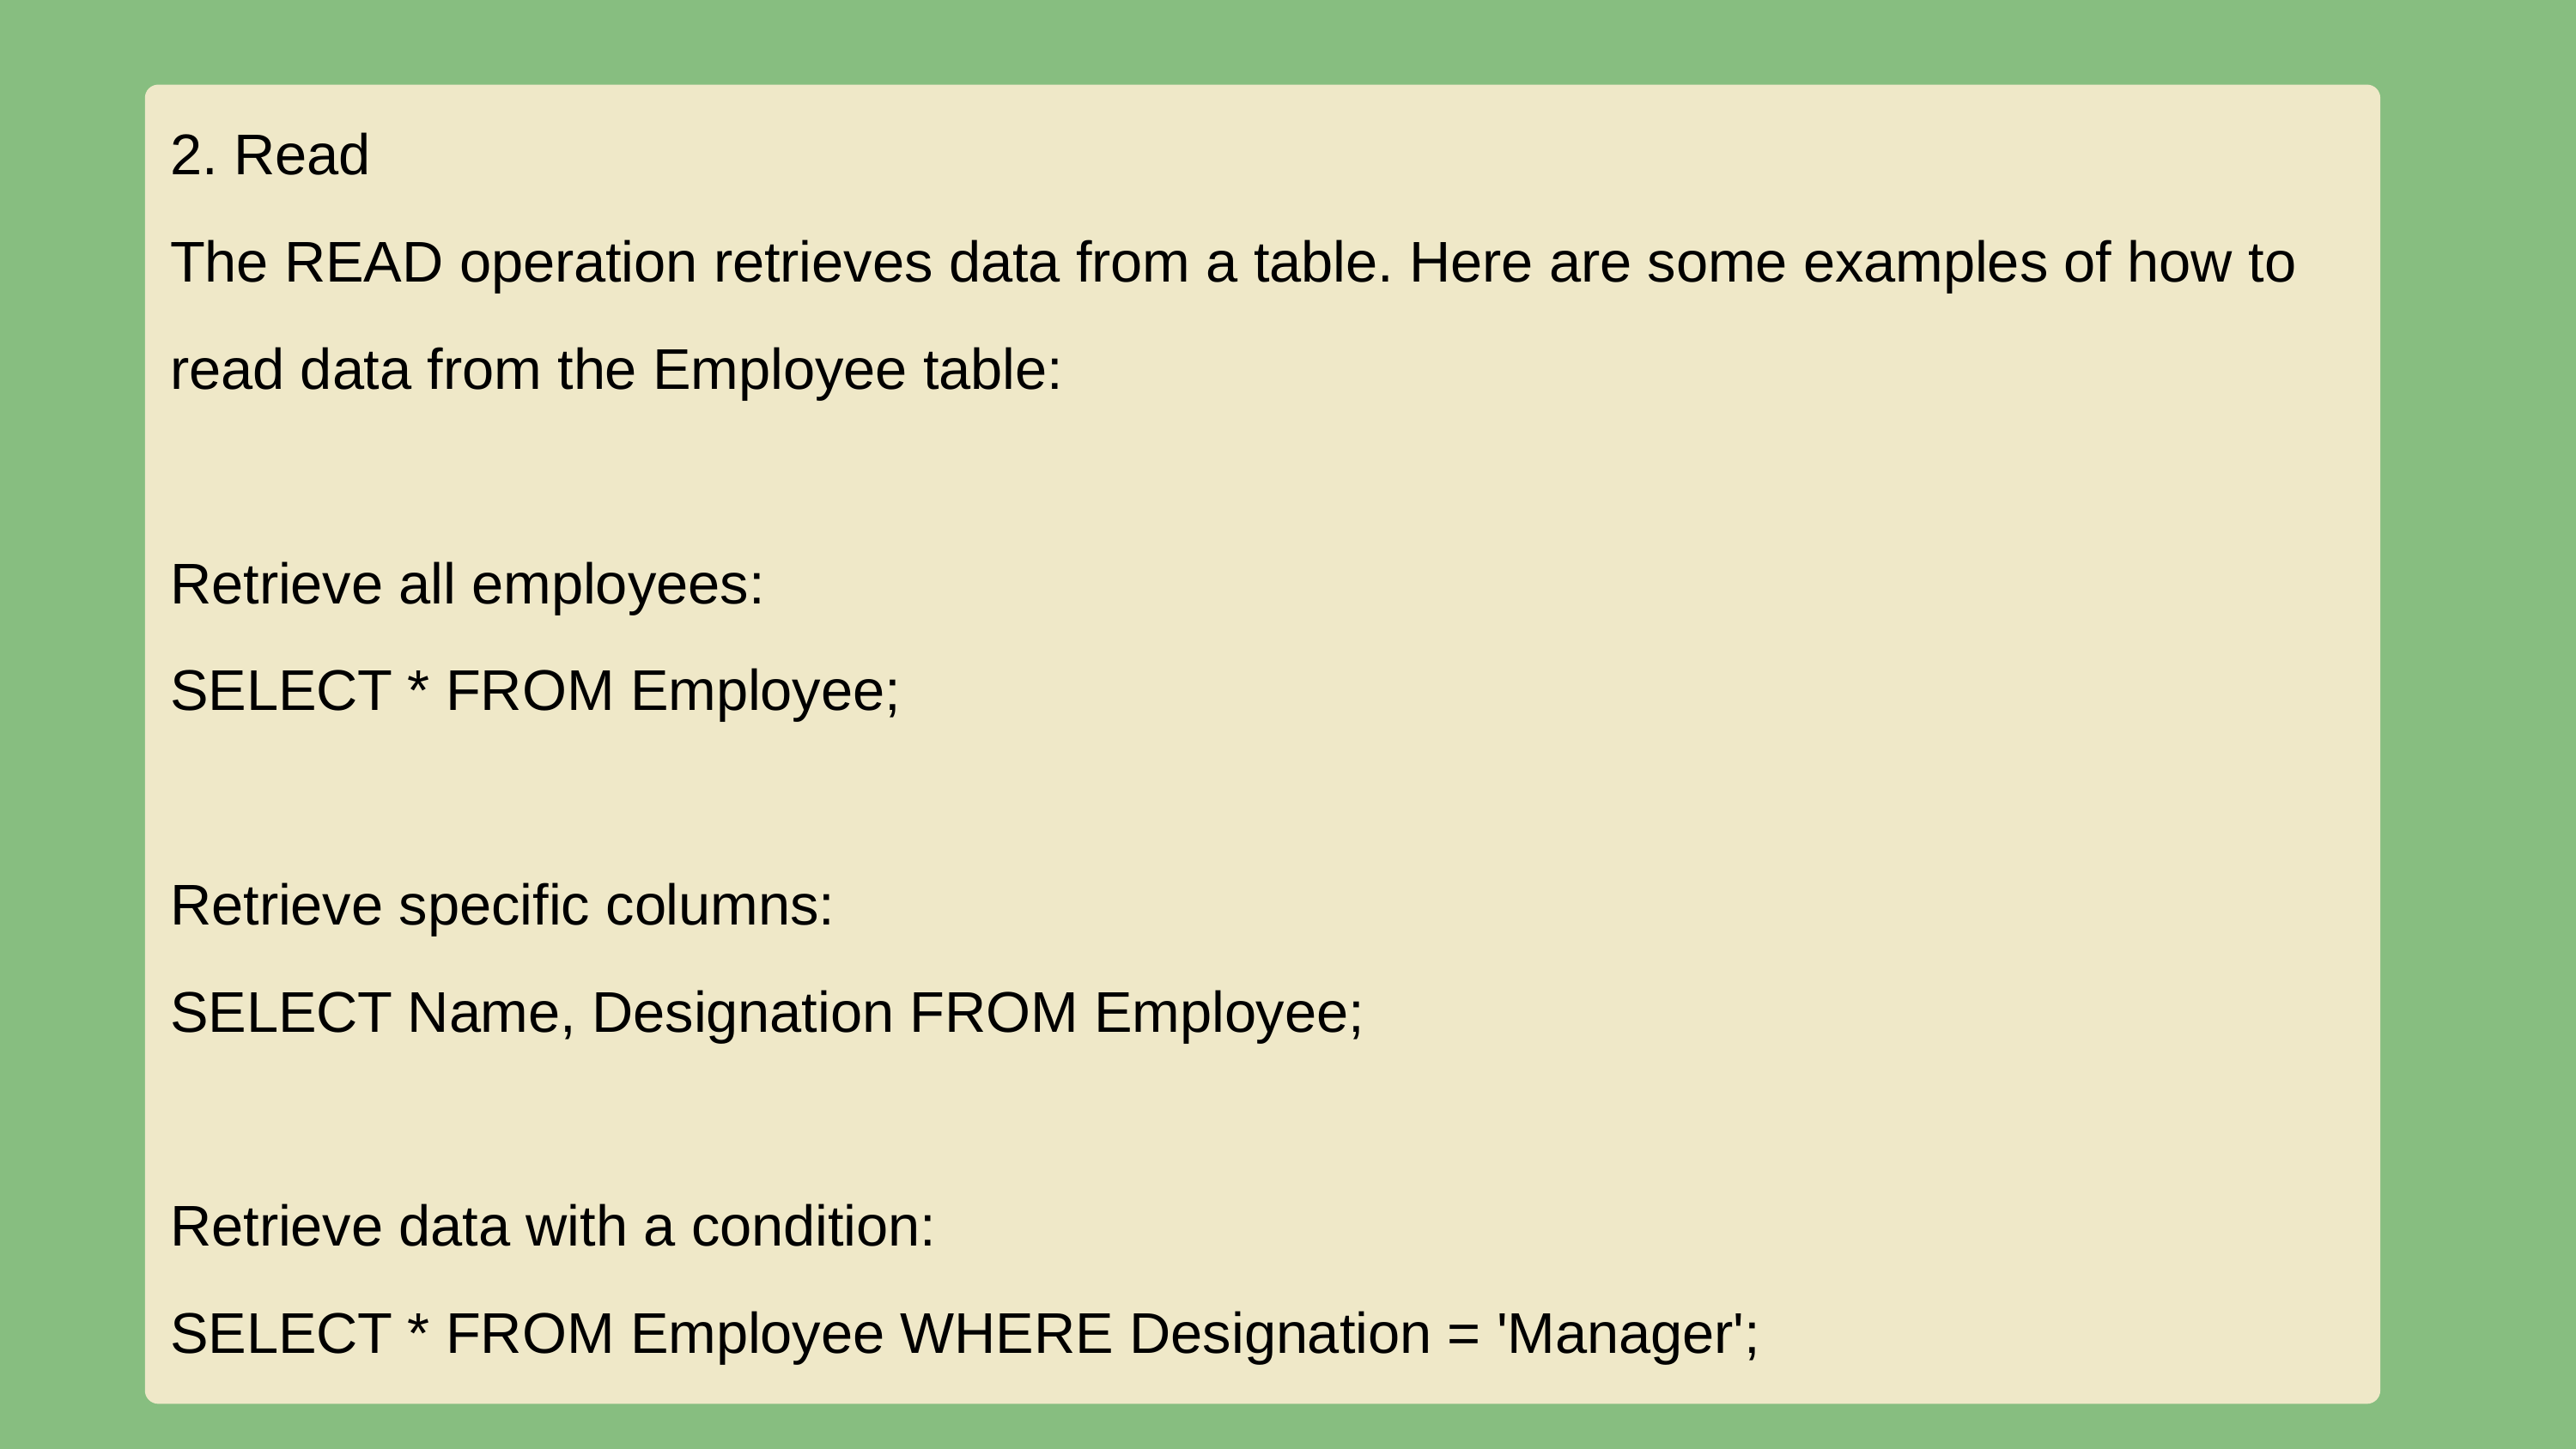

2. Read
The READ operation retrieves data from a table. Here are some examples of how to read data from the Employee table:

Retrieve all employees:
SELECT * FROM Employee;

Retrieve specific columns:
SELECT Name, Designation FROM Employee;

Retrieve data with a condition:
SELECT * FROM Employee WHERE Designation = 'Manager';